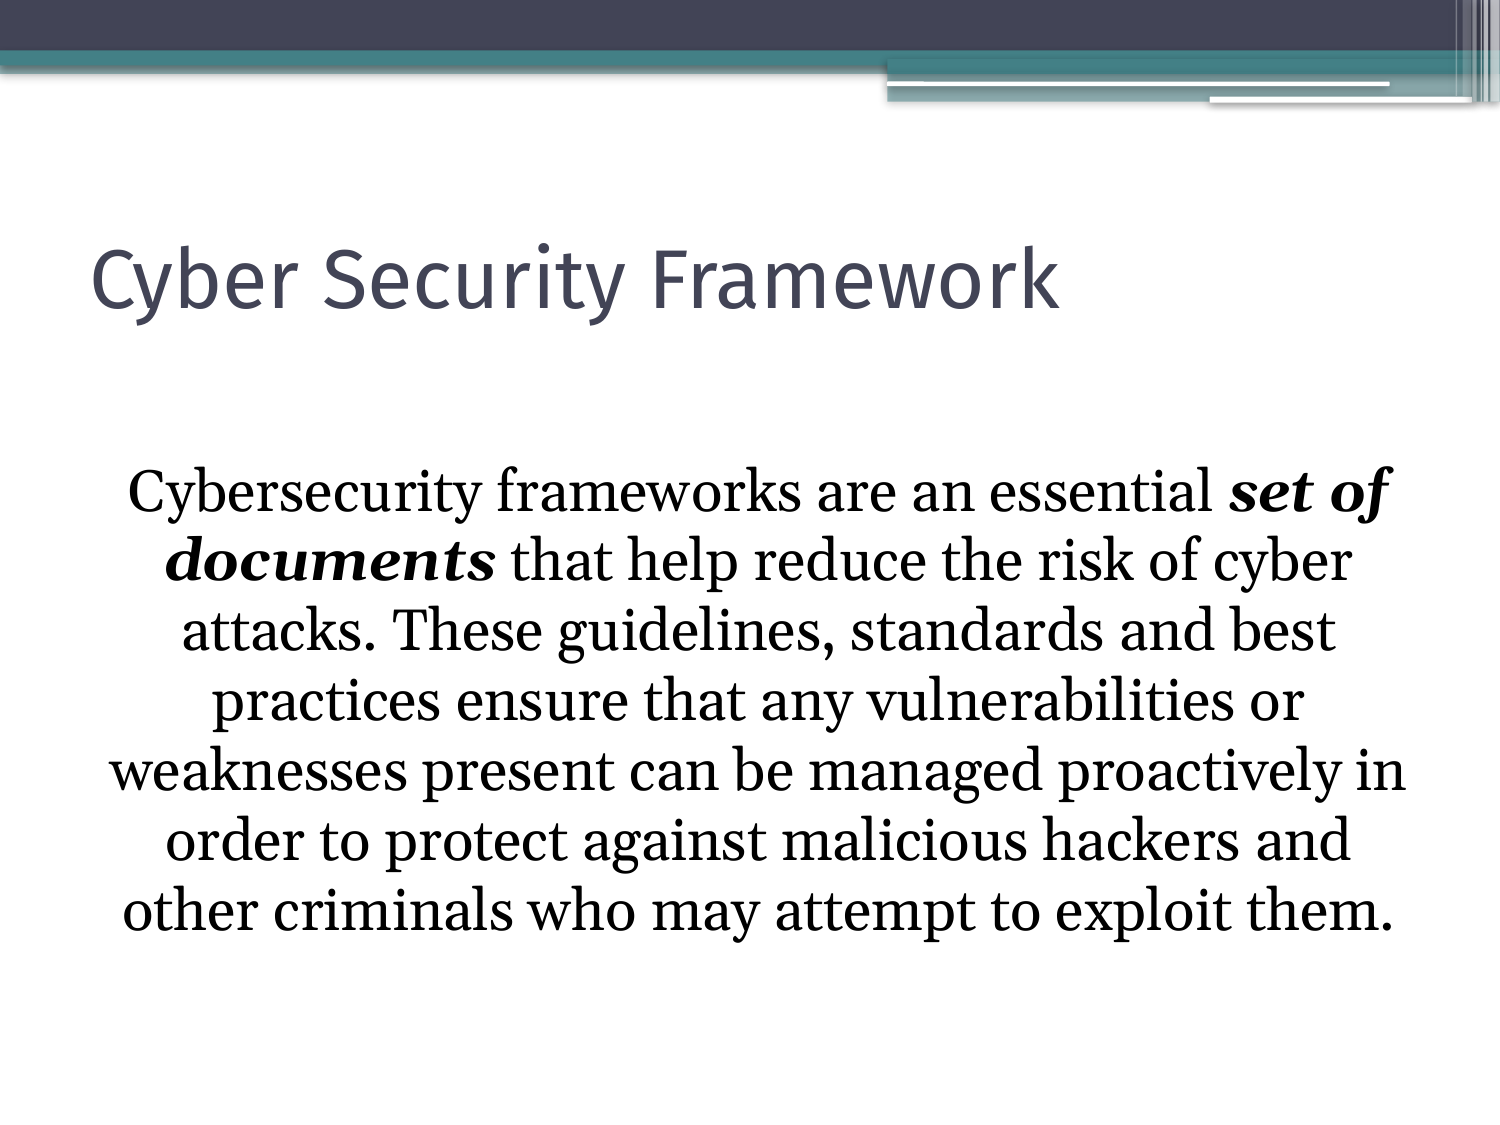

# Cyber Security Framework

Cybersecurity frameworks are an essential set of documents that help reduce the risk of cyber attacks. These guidelines, standards and best practices ensure that any vulnerabilities or weaknesses present can be managed proactively in order to protect against malicious hackers and other criminals who may attempt to exploit them.